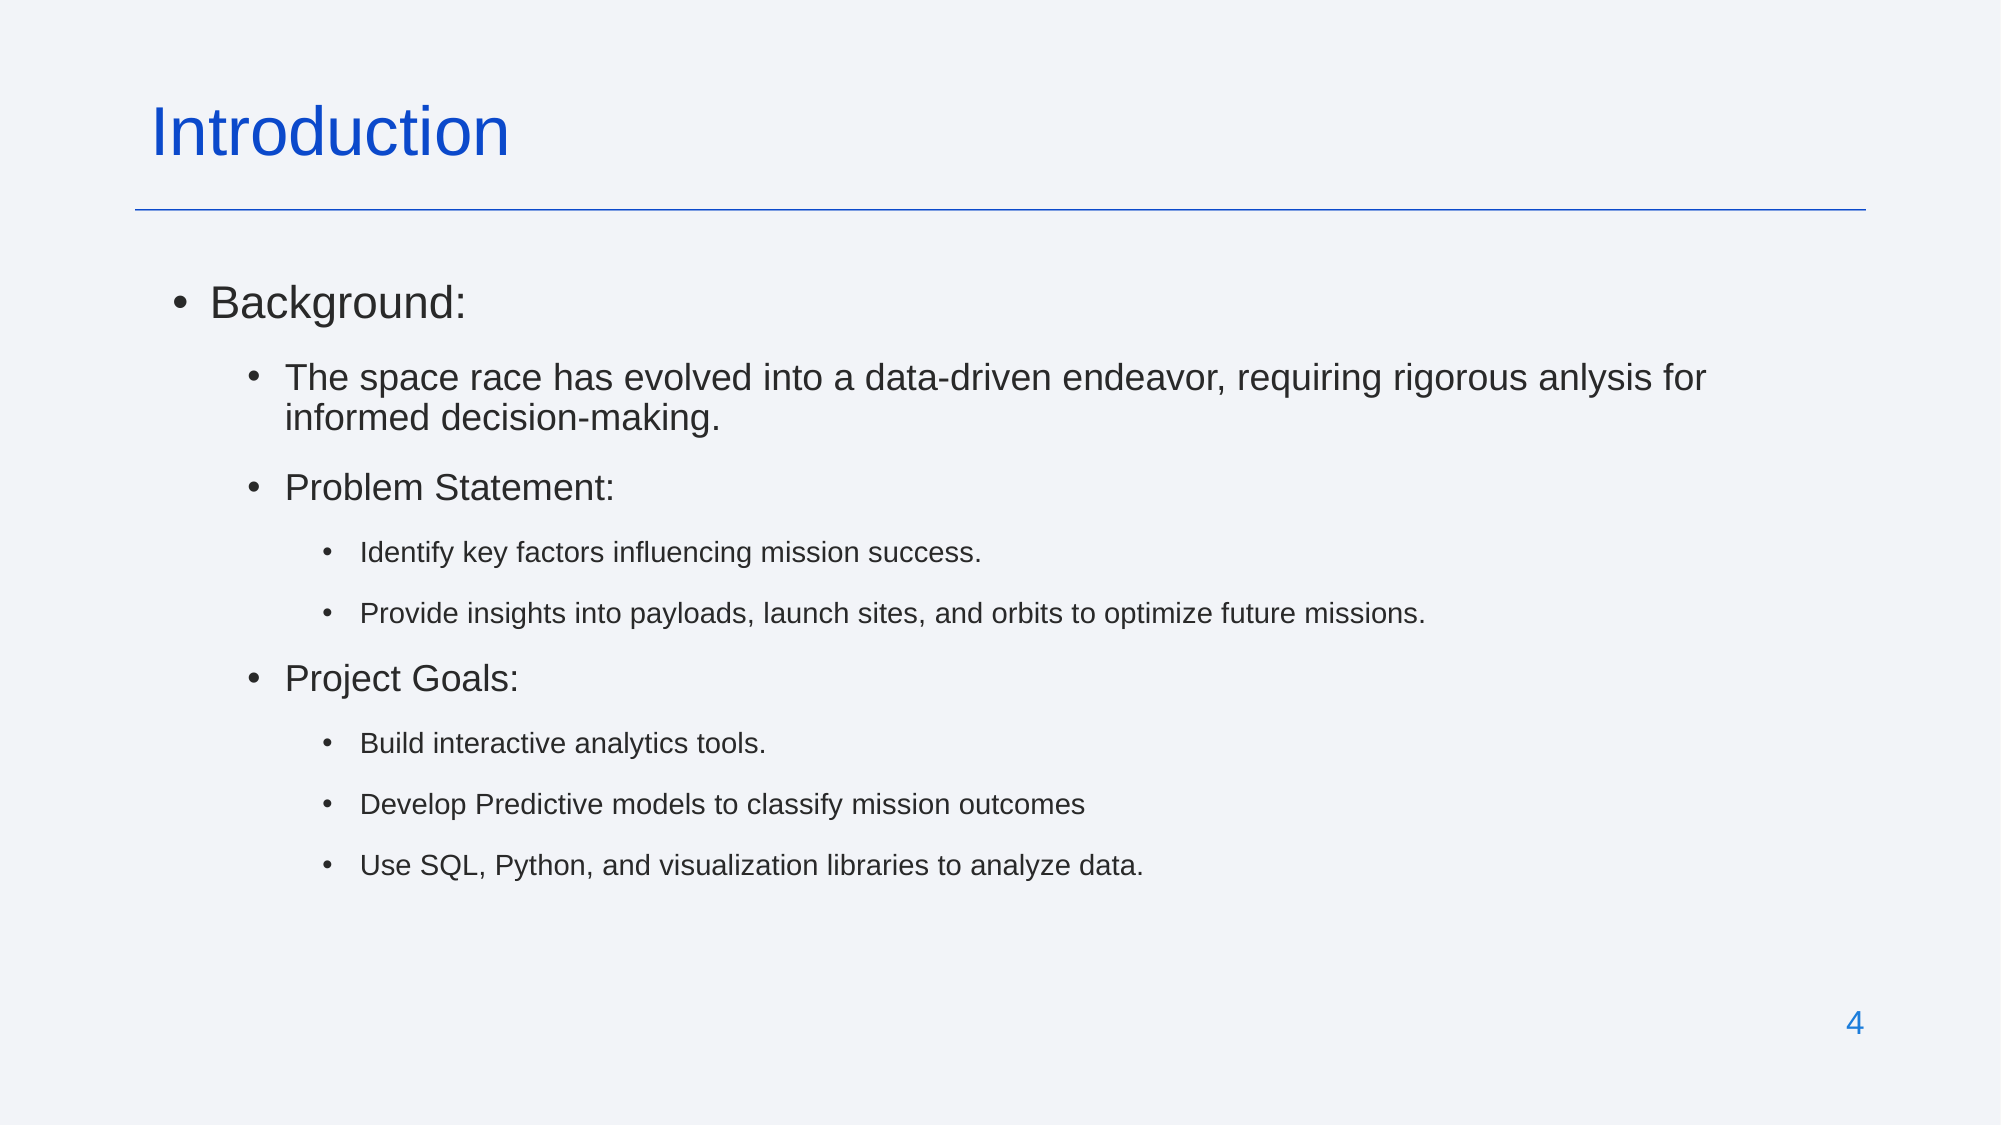

Introduction
Background:
The space race has evolved into a data-driven endeavor, requiring rigorous anlysis for informed decision-making.
Problem Statement:
Identify key factors influencing mission success.
Provide insights into payloads, launch sites, and orbits to optimize future missions.
Project Goals:
Build interactive analytics tools.
Develop Predictive models to classify mission outcomes
Use SQL, Python, and visualization libraries to analyze data.
4